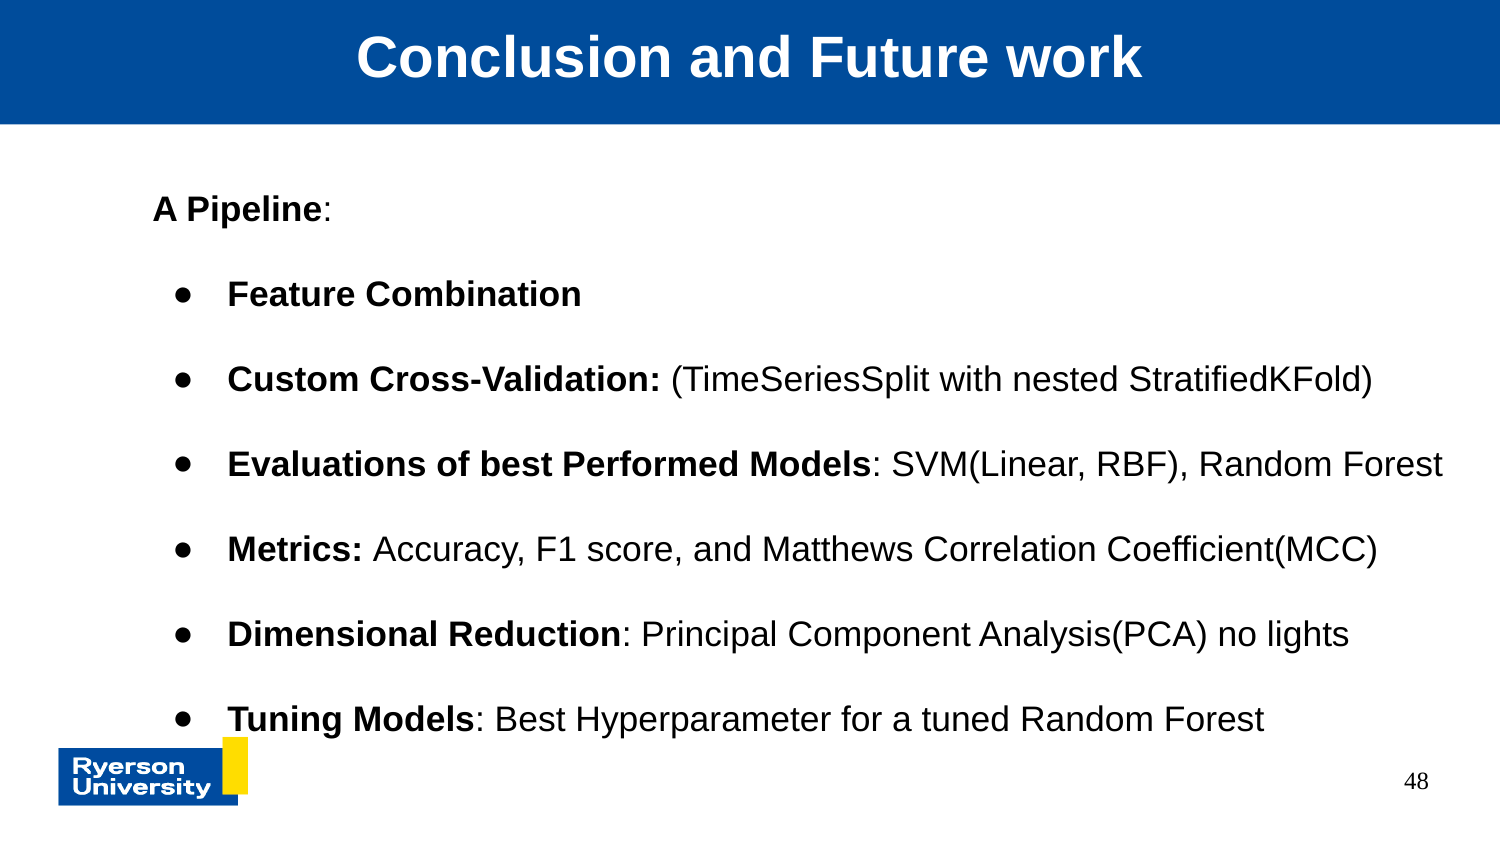

Conclusion and Future work
A Pipeline:
Feature Combination
Custom Cross-Validation: (TimeSeriesSplit with nested StratifiedKFold)
Evaluations of best Performed Models: SVM(Linear, RBF), Random Forest
Metrics: Accuracy, F1 score, and Matthews Correlation Coefficient(MCC)
Dimensional Reduction: Principal Component Analysis(PCA) no lights
Tuning Models: Best Hyperparameter for a tuned Random Forest
48